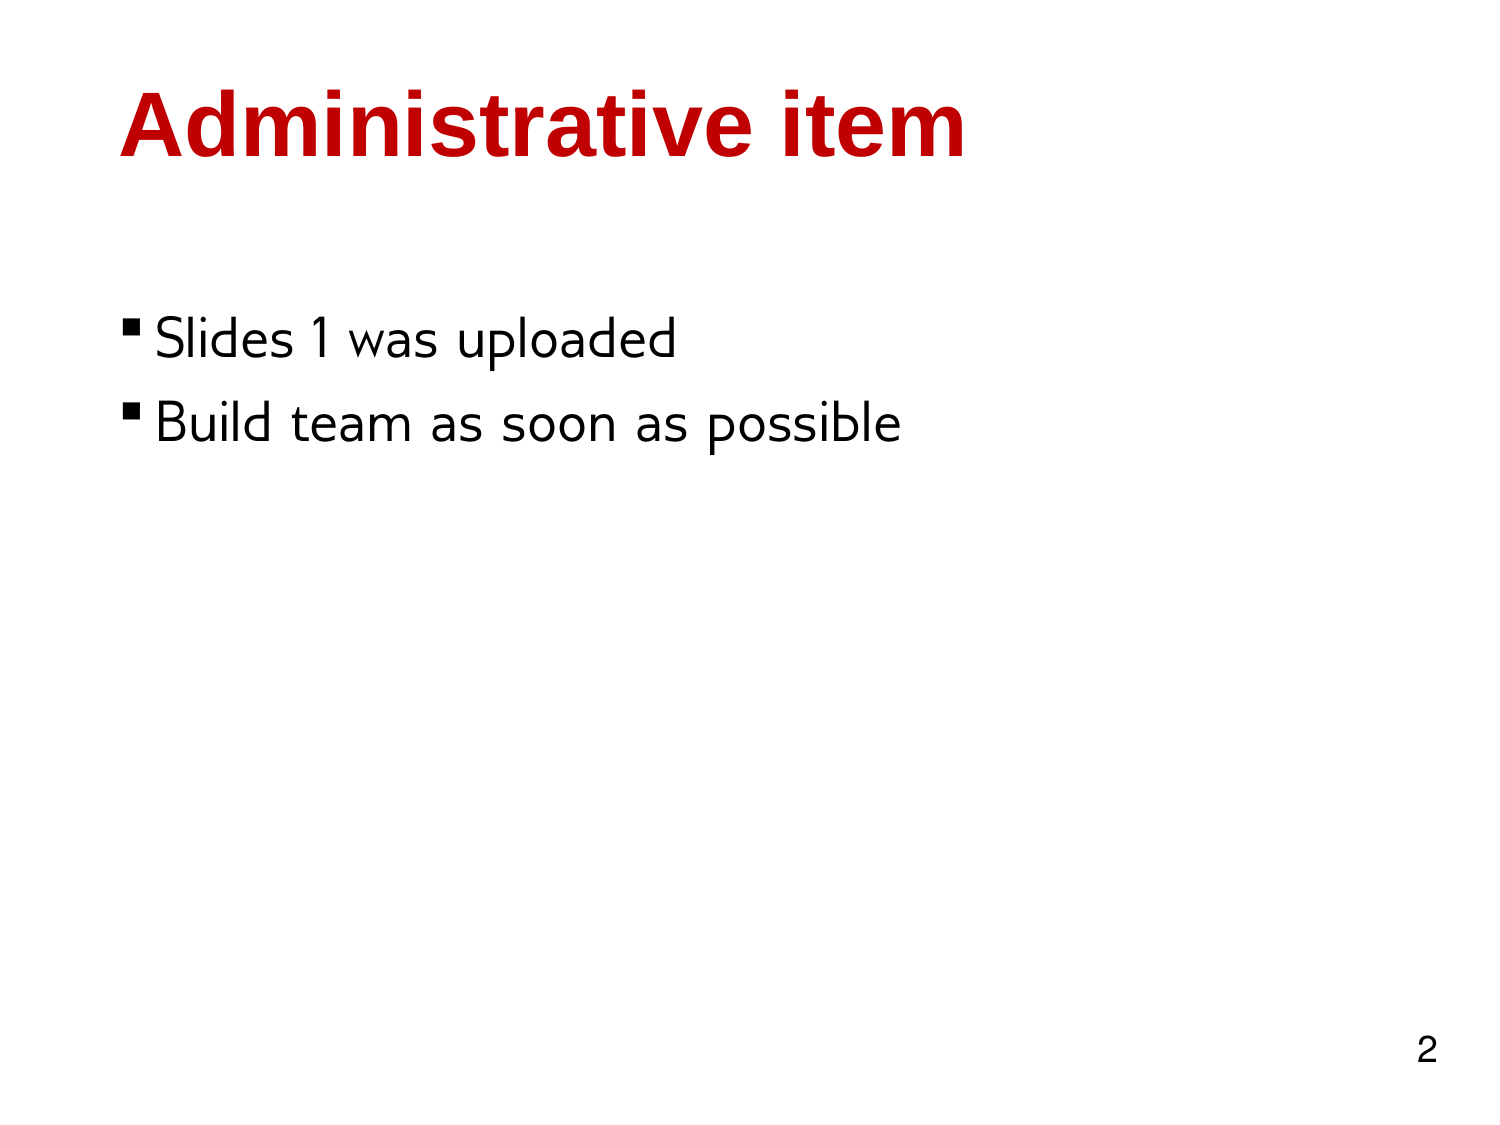

# Administrative item
Slides 1 was uploaded
Build team as soon as possible

2